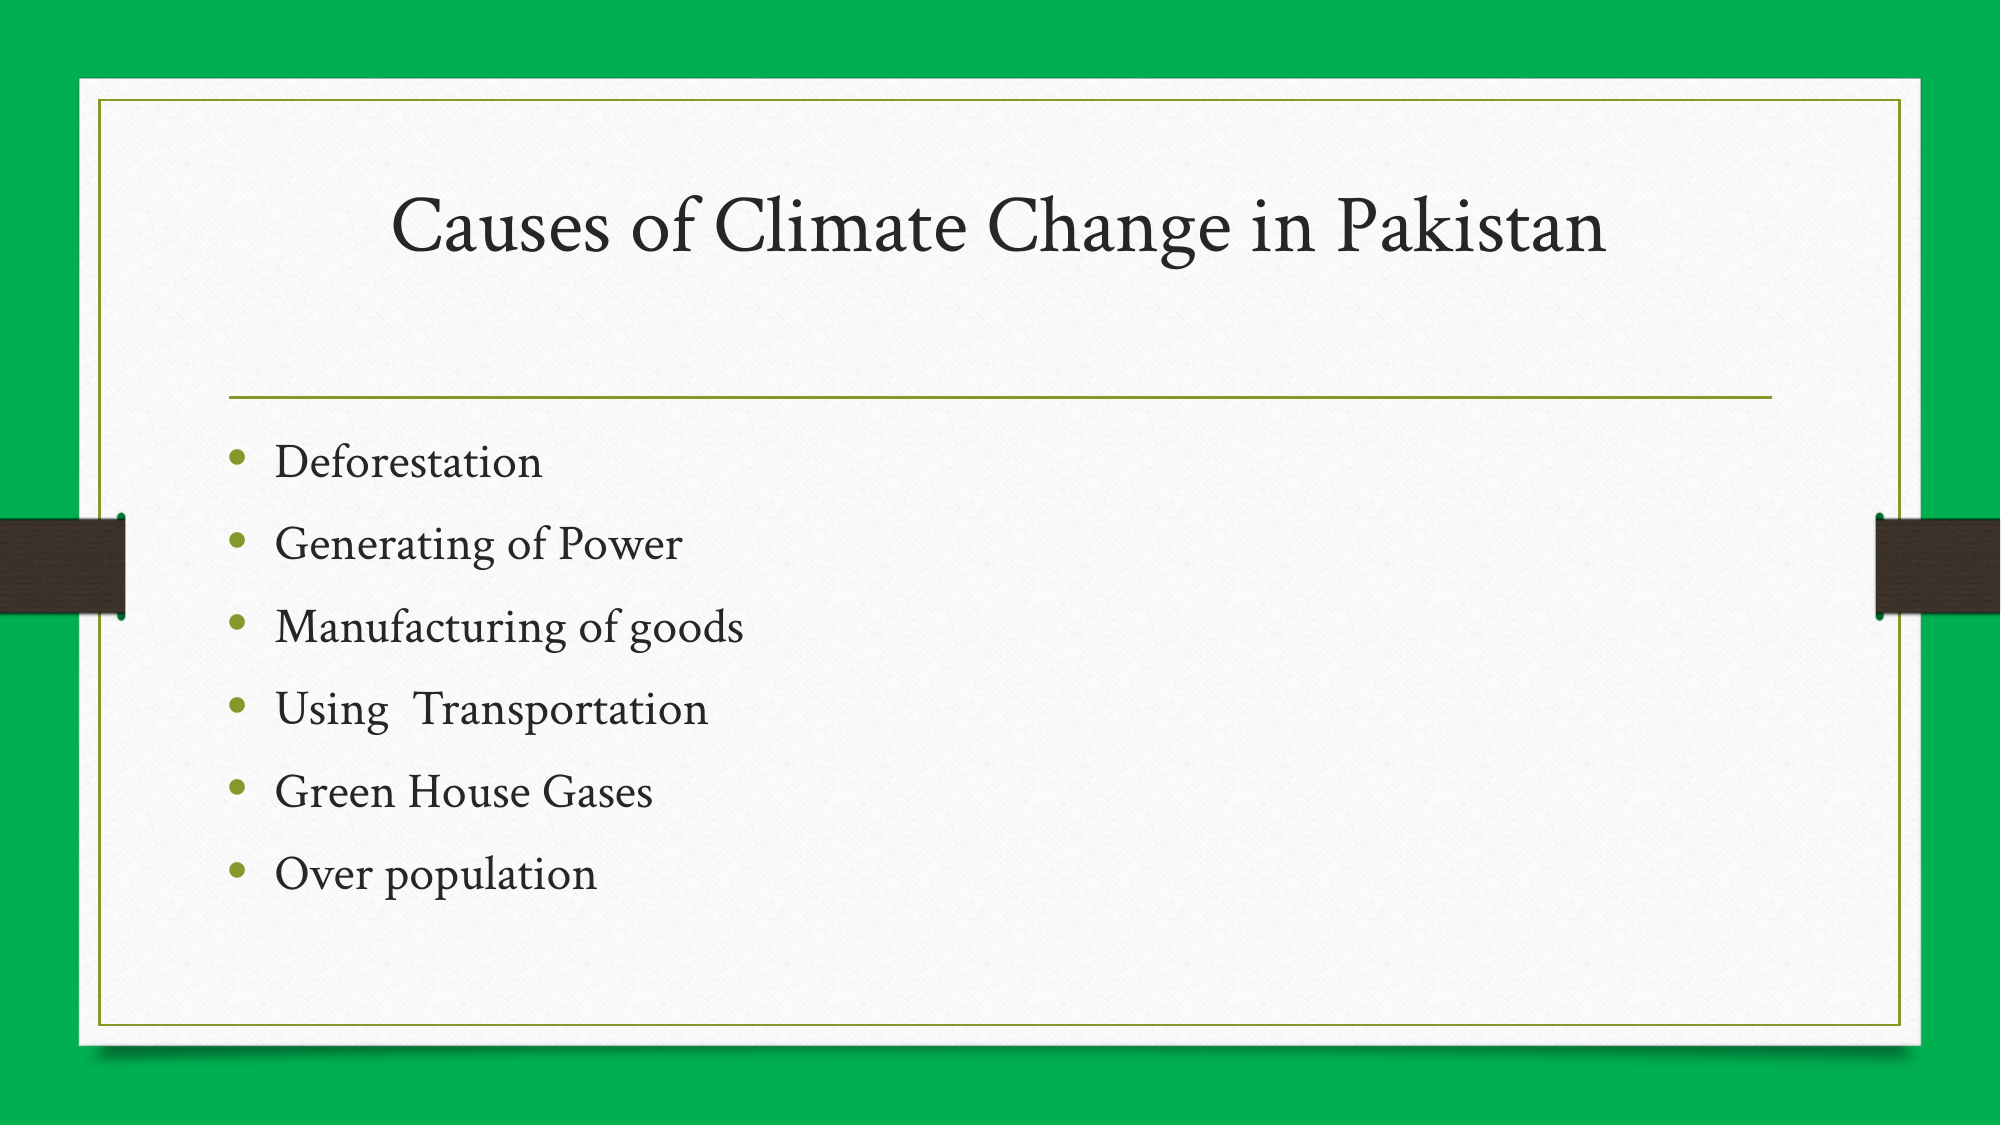

# Causes of Climate Change in Pakistan
Deforestation
Generating of Power
Manufacturing of goods
Using  Transportation
Green House Gases
Over population